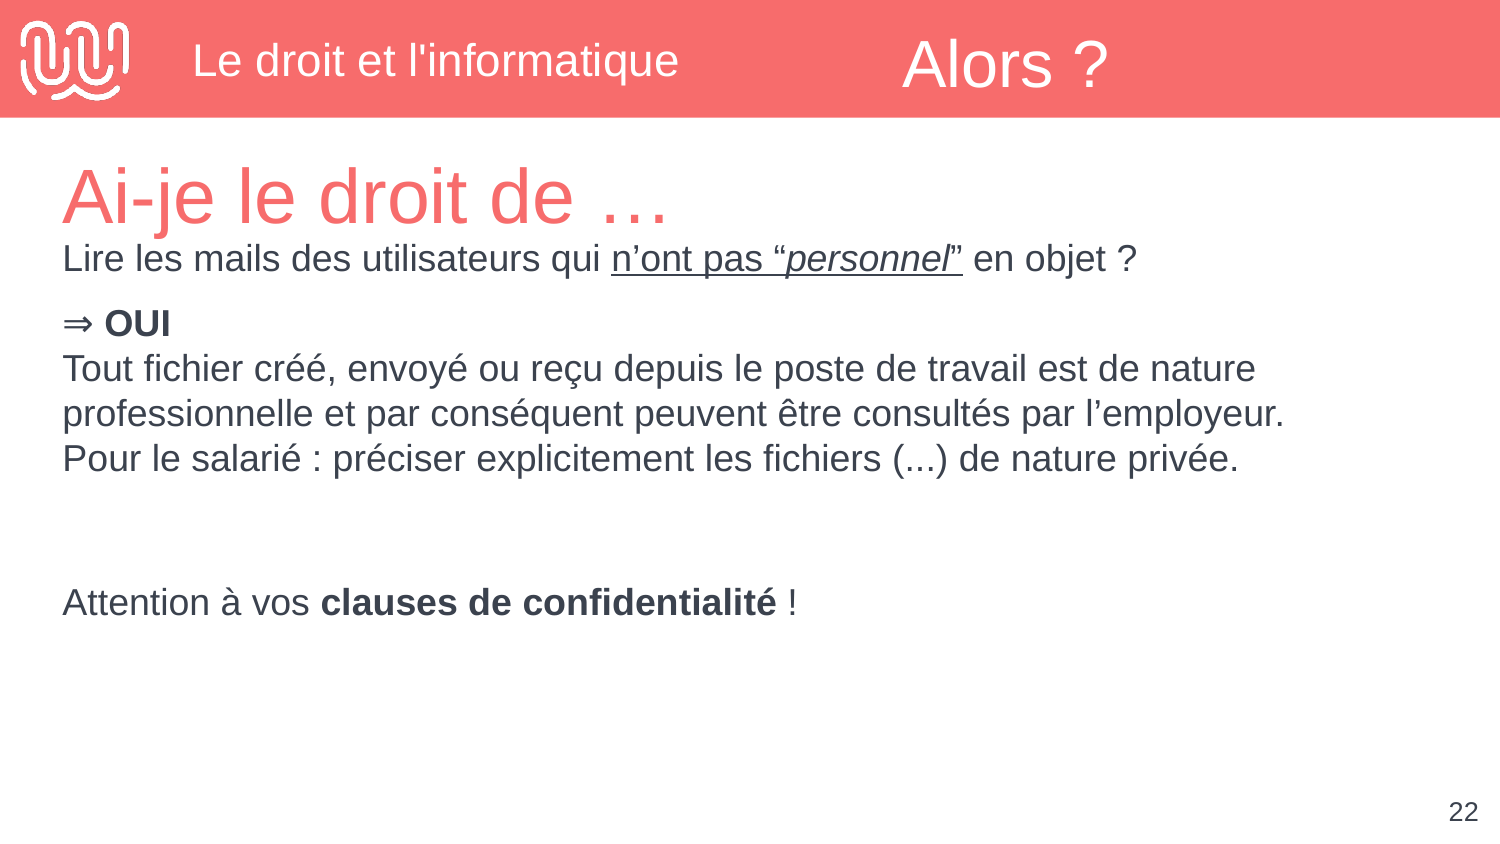

# Le droit et l'informatique
Alors ?
Ai-je le droit de …
Lire les mails des utilisateurs qui n’ont pas “personnel” en objet ?
⇒ OUI
Tout fichier créé, envoyé ou reçu depuis le poste de travail est de nature professionnelle et par conséquent peuvent être consultés par l’employeur.
Pour le salarié : préciser explicitement les fichiers (...) de nature privée.
Attention à vos clauses de confidentialité !
22